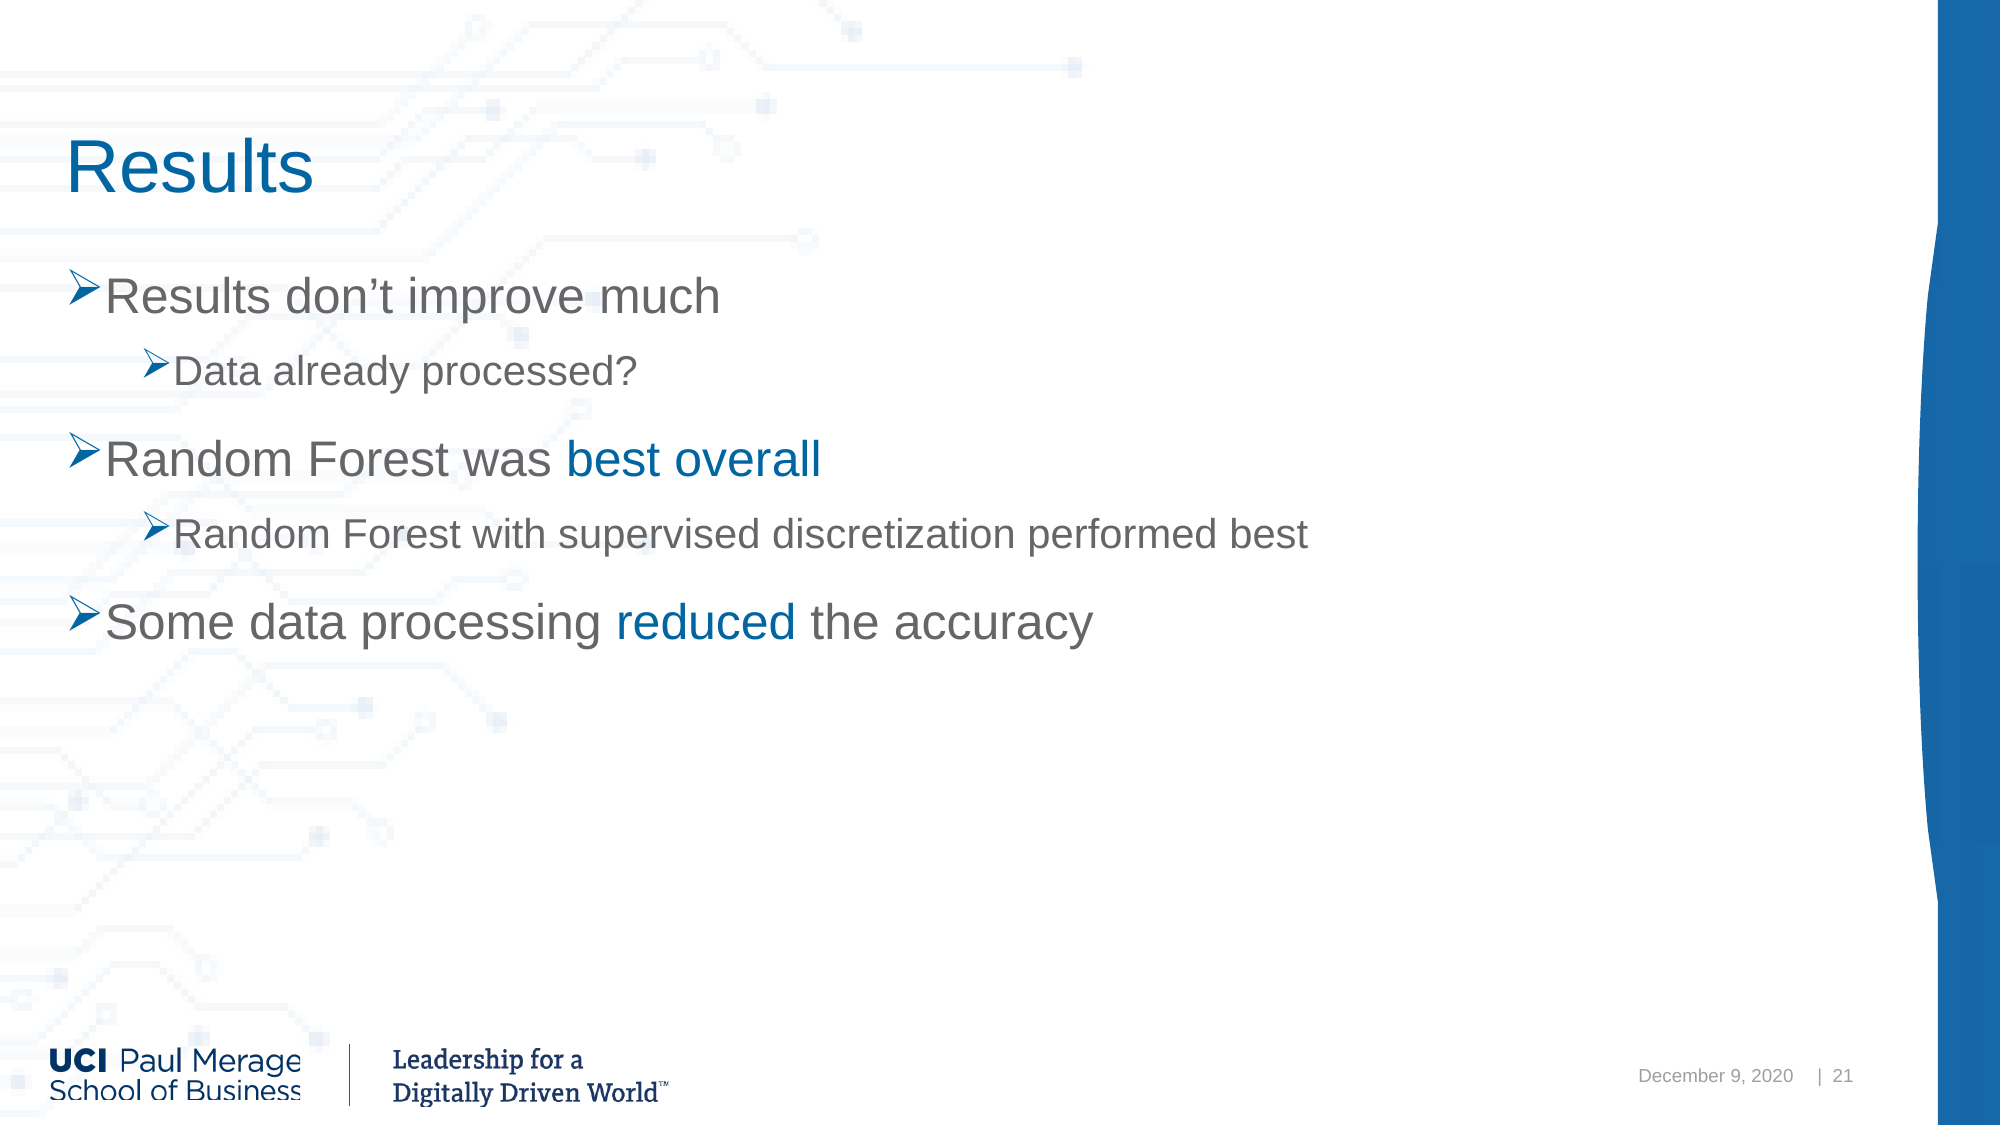

# Results
Results don’t improve much
Data already processed?
Random Forest was best overall
Random Forest with supervised discretization performed best
Some data processing reduced the accuracy

December 9, 2020
|  21